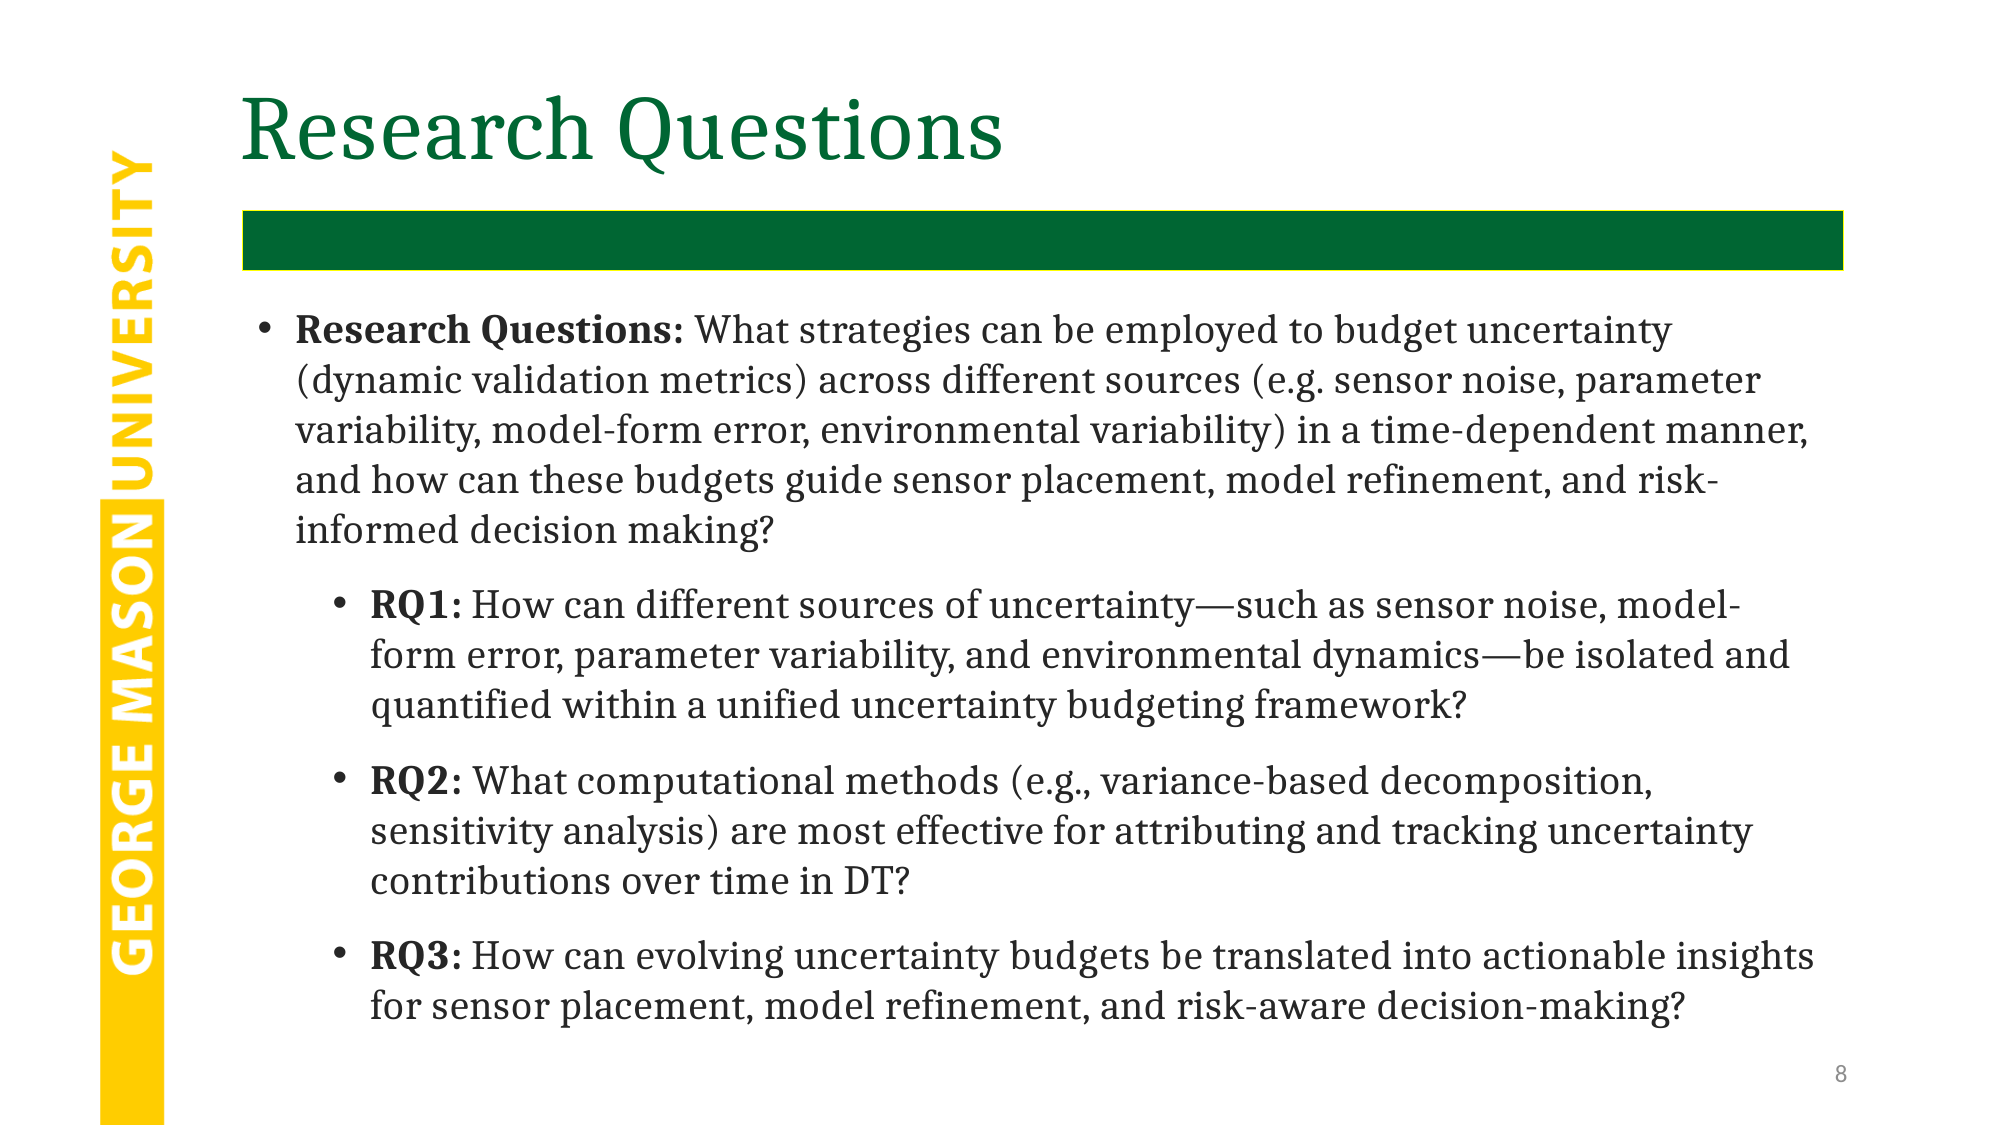

# Research Questions
Research Questions: What strategies can be employed to budget uncertainty (dynamic validation metrics) across different sources (e.g. sensor noise, parameter variability, model-form error, environmental variability) in a time-dependent manner, and how can these budgets guide sensor placement, model refinement, and risk-informed decision making?
RQ1: How can different sources of uncertainty—such as sensor noise, model-form error, parameter variability, and environmental dynamics—be isolated and quantified within a unified uncertainty budgeting framework?
RQ2: What computational methods (e.g., variance-based decomposition, sensitivity analysis) are most effective for attributing and tracking uncertainty contributions over time in DT?
RQ3: How can evolving uncertainty budgets be translated into actionable insights for sensor placement, model refinement, and risk-aware decision-making?
8